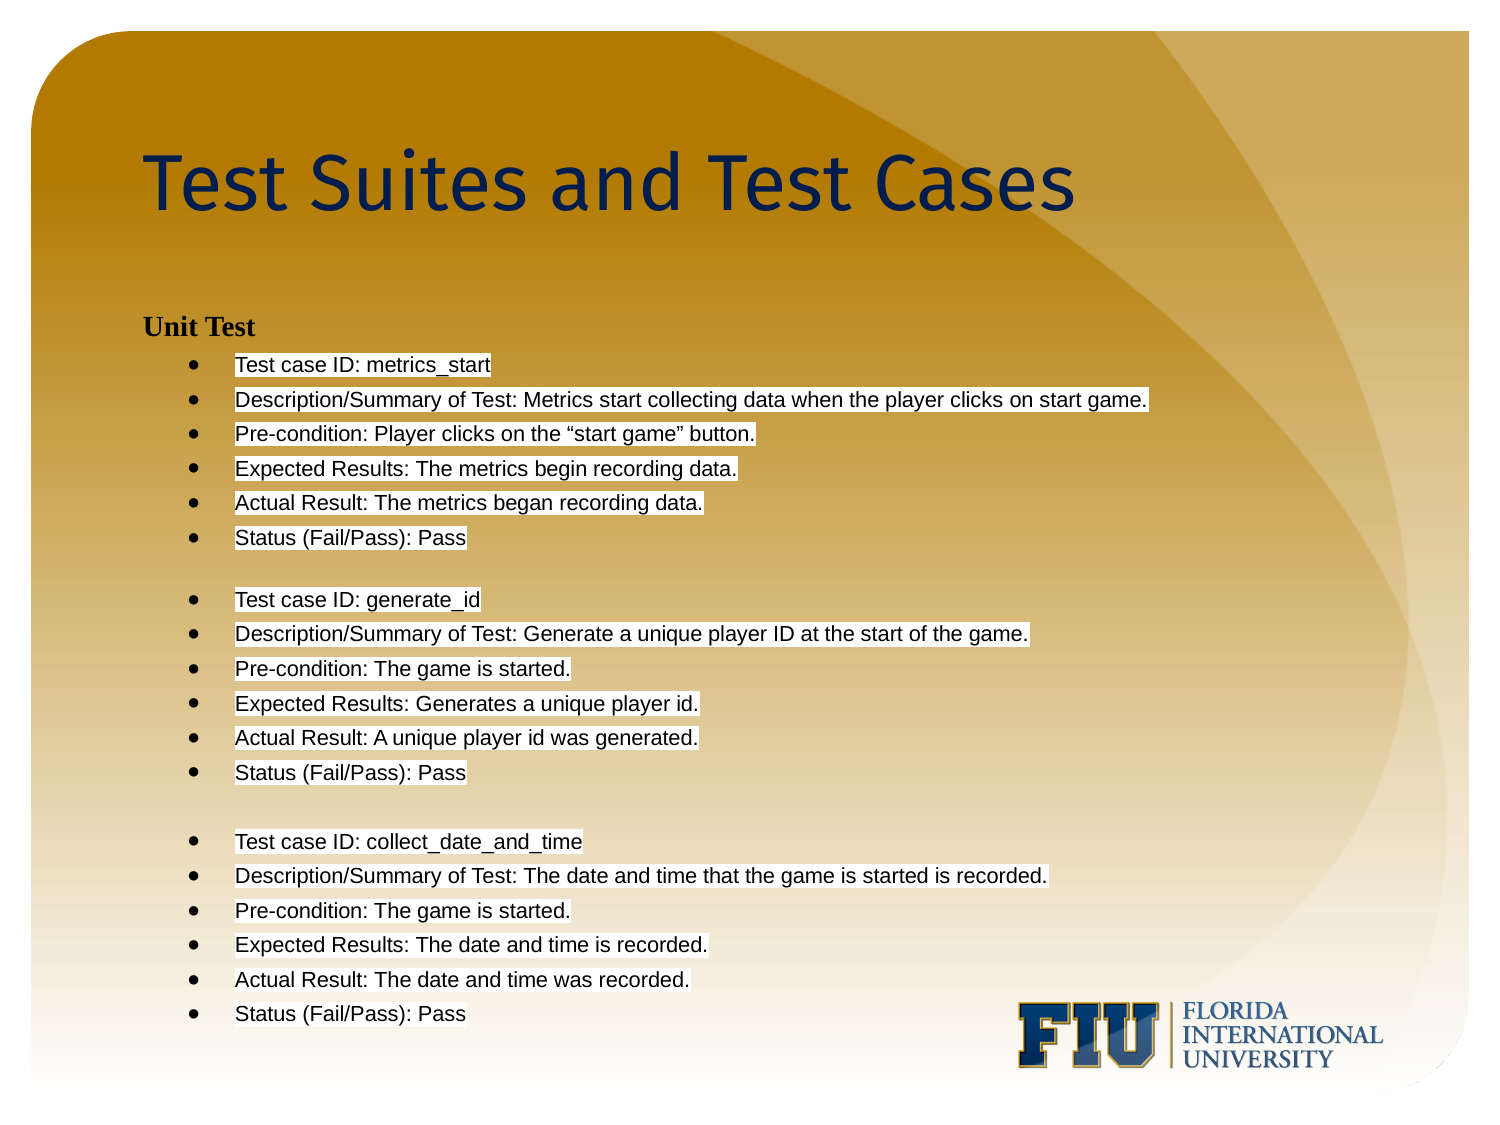

# Test Suites and Test Cases
Unit Test
Test case ID: metrics_start
Description/Summary of Test: Metrics start collecting data when the player clicks on start game.
Pre-condition: Player clicks on the “start game” button.
Expected Results: The metrics begin recording data.
Actual Result: The metrics began recording data.
Status (Fail/Pass): Pass

Test case ID: generate_id
Description/Summary of Test: Generate a unique player ID at the start of the game.
Pre-condition: The game is started.
Expected Results: Generates a unique player id.
Actual Result: A unique player id was generated.
Status (Fail/Pass): Pass

Test case ID: collect_date_and_time
Description/Summary of Test: The date and time that the game is started is recorded.
Pre-condition: The game is started.
Expected Results: The date and time is recorded.
Actual Result: The date and time was recorded.
Status (Fail/Pass): Pass